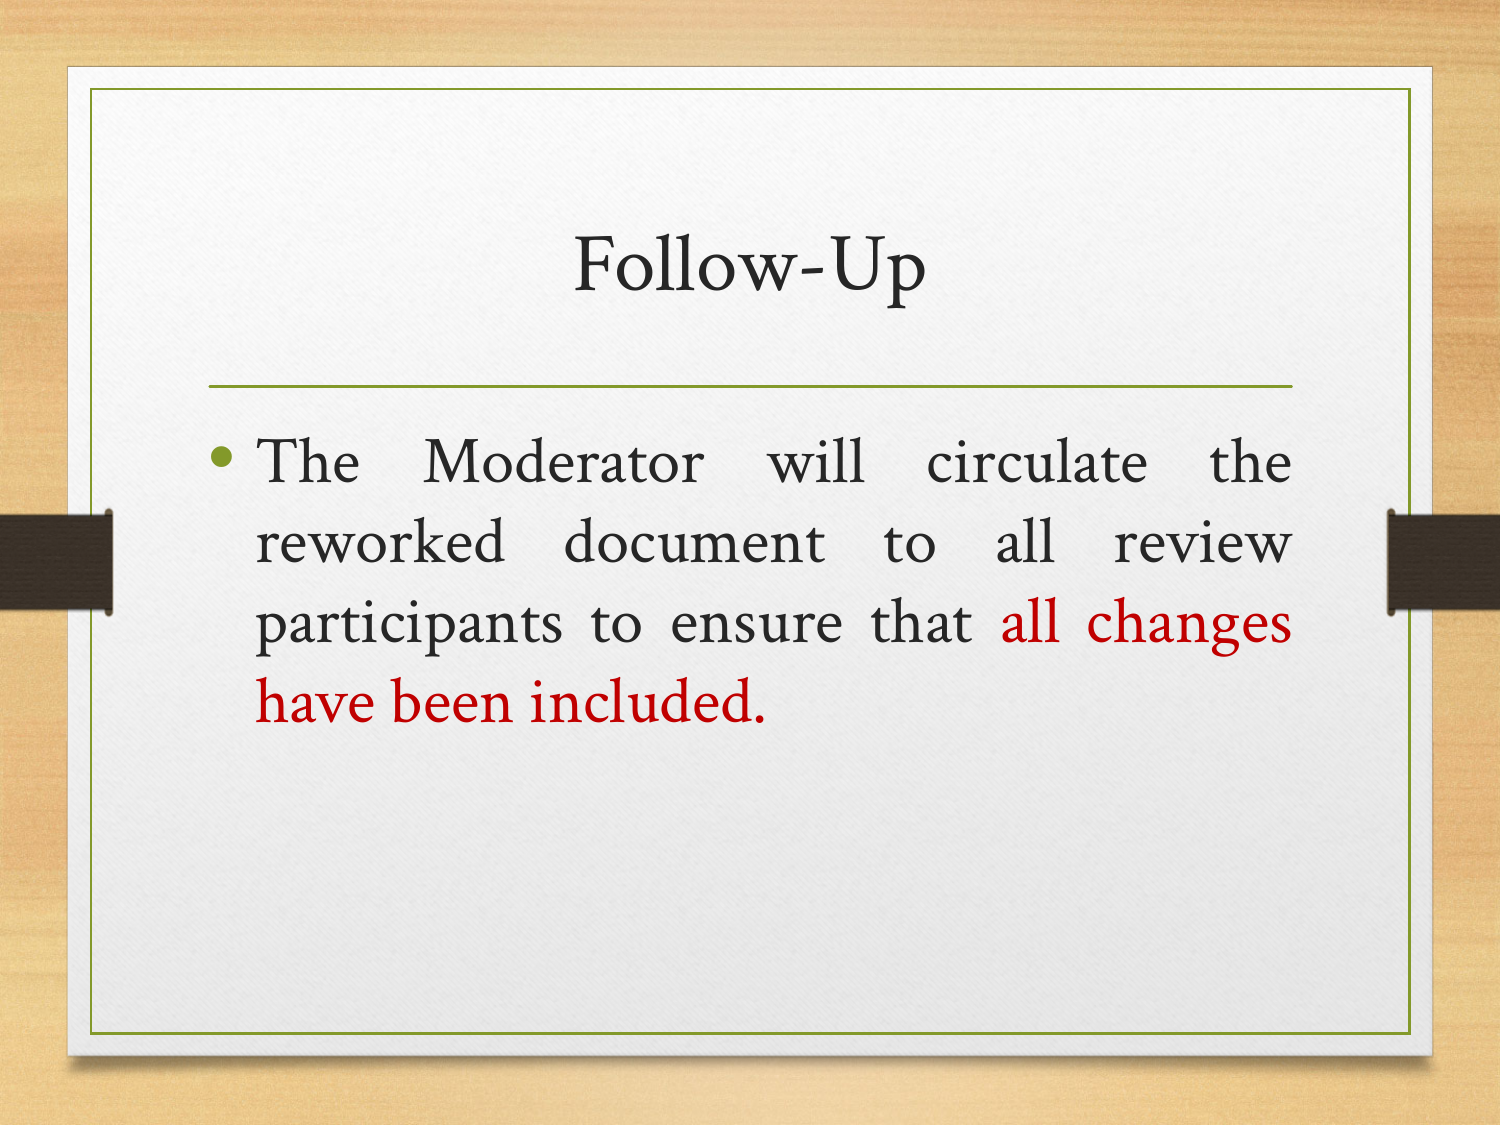

# Follow-Up
The Moderator will circulate the reworked document to all review participants to ensure that all changes have been included.